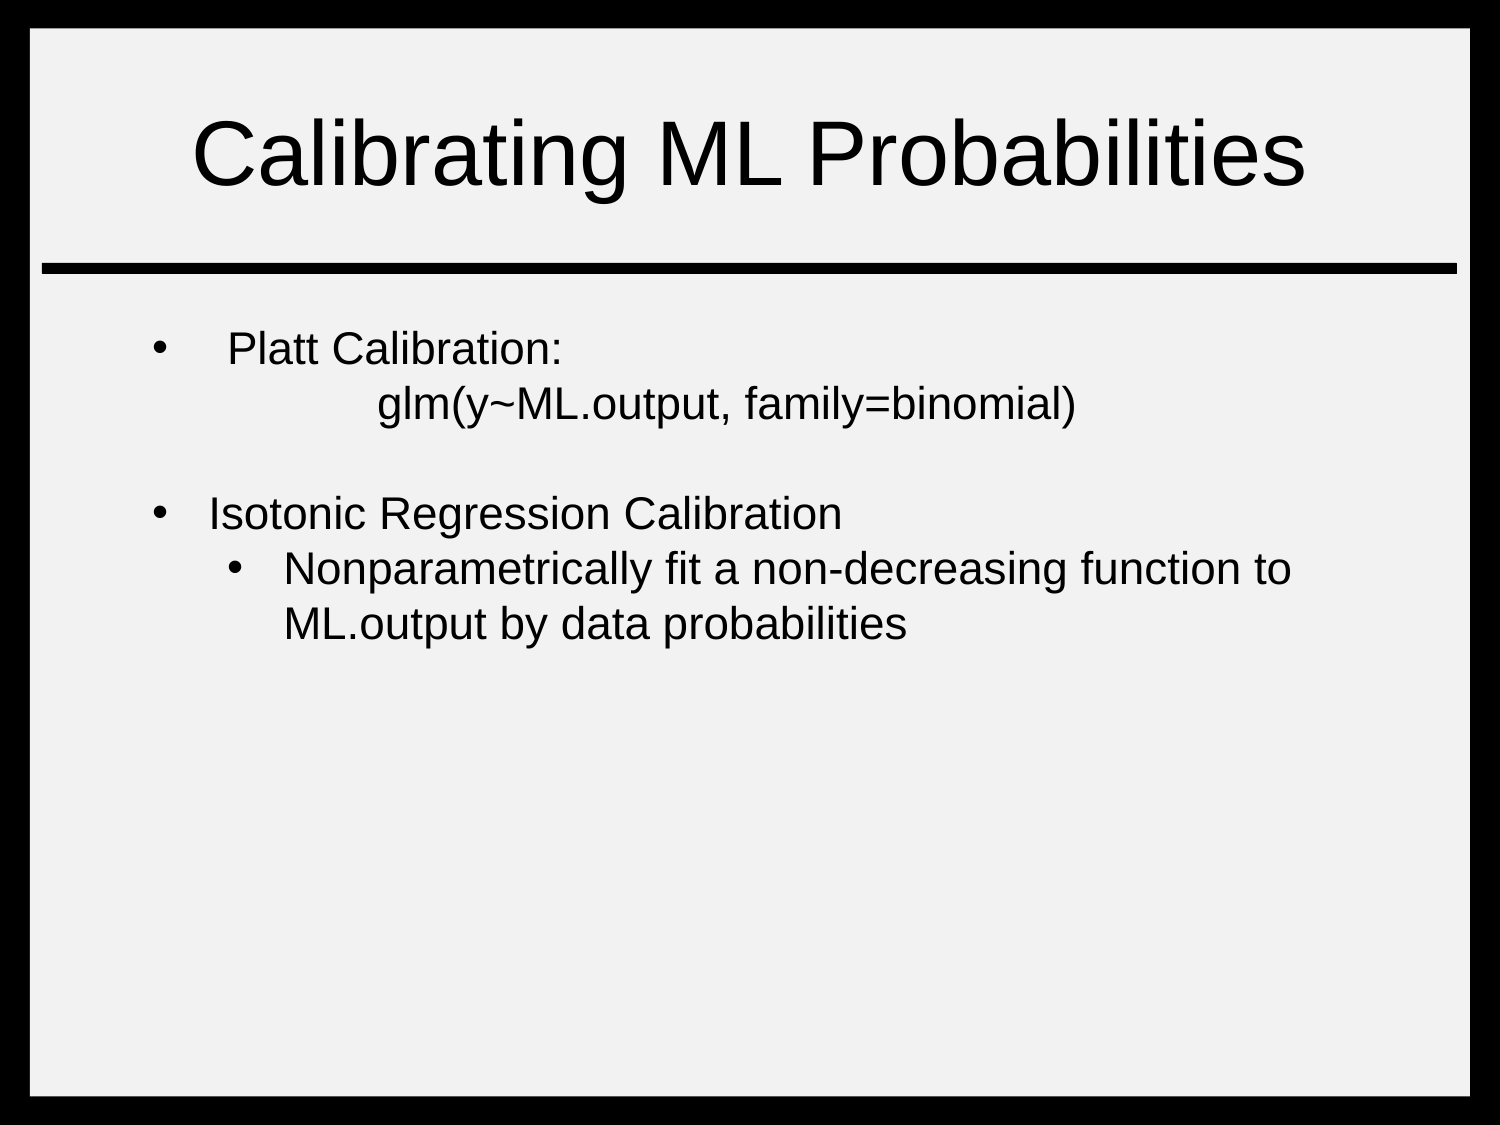

# Calibrating ML Probabilities
Platt Calibration:
	glm(y~ML.output, family=binomial)

Isotonic Regression Calibration
Nonparametrically fit a non-decreasing function to ML.output by data probabilities